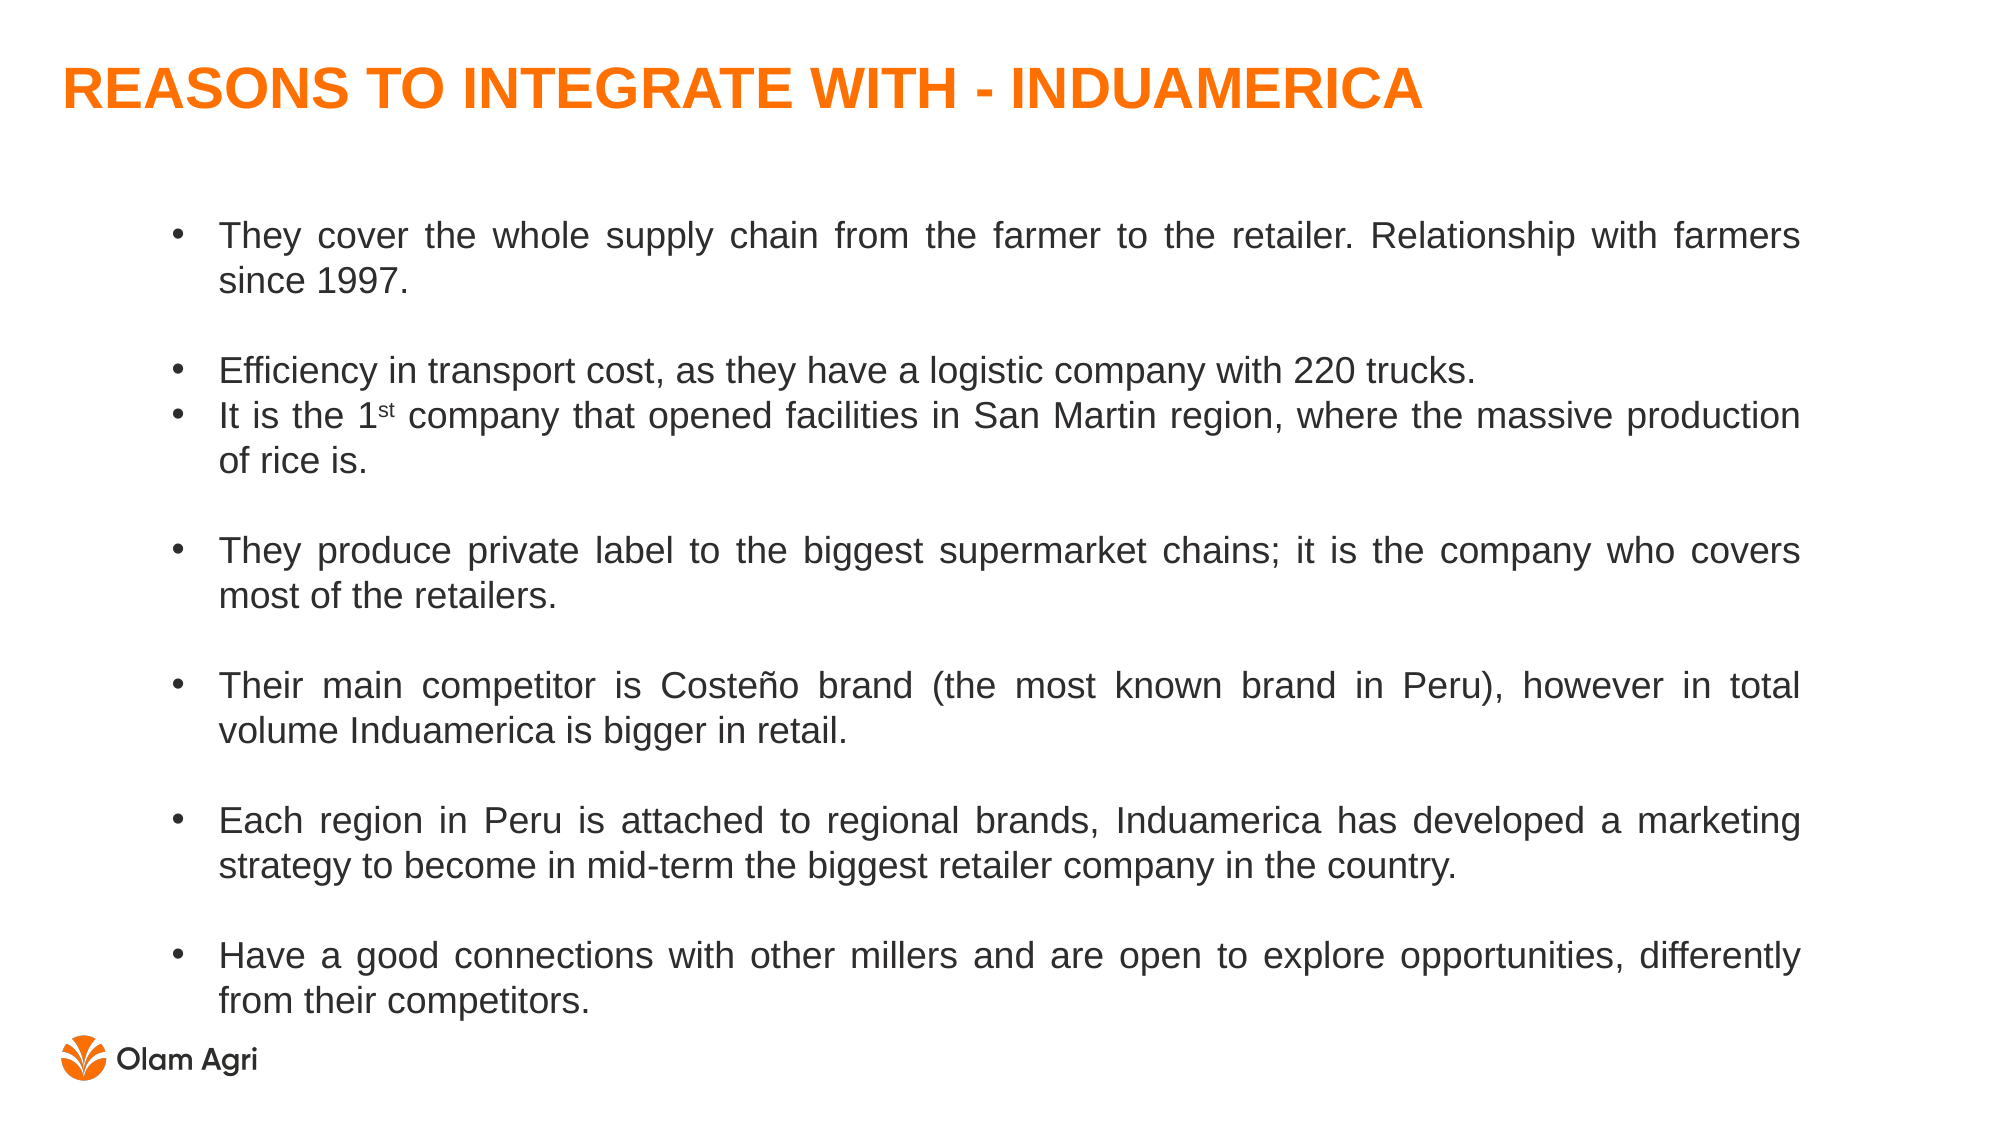

REASONS TO INTEGRATE WITH - INDUAMERICA
They cover the whole supply chain from the farmer to the retailer. Relationship with farmers since 1997.

Efficiency in transport cost, as they have a logistic company with 220 trucks.
It is the 1st company that opened facilities in San Martin region, where the massive production of rice is.

They produce private label to the biggest supermarket chains; it is the company who covers most of the retailers.

Their main competitor is Costeño brand (the most known brand in Peru), however in total volume Induamerica is bigger in retail.

Each region in Peru is attached to regional brands, Induamerica has developed a marketing strategy to become in mid-term the biggest retailer company in the country.

Have a good connections with other millers and are open to explore opportunities, differently from their competitors.